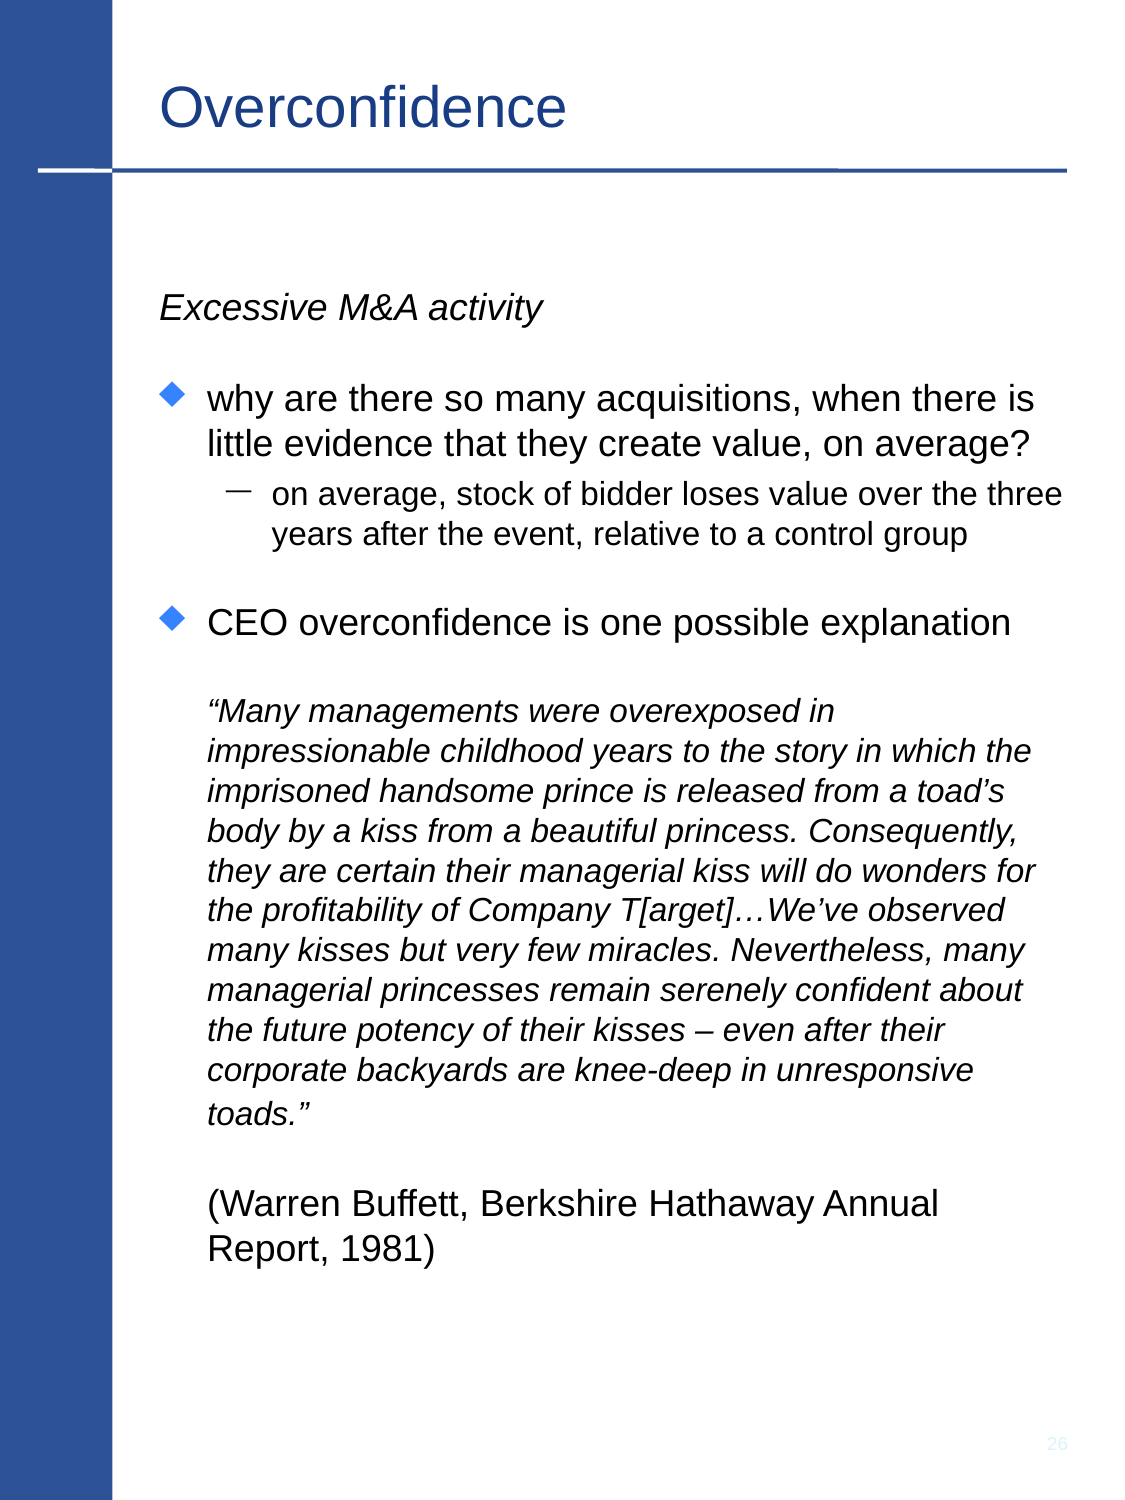

# Overconfidence
Excessive M&A activity
why are there so many acquisitions, when there is little evidence that they create value, on average?
on average, stock of bidder loses value over the three years after the event, relative to a control group
CEO overconfidence is one possible explanation
	“Many managements were overexposed in impressionable childhood years to the story in which the imprisoned handsome prince is released from a toad’s body by a kiss from a beautiful princess. Consequently, they are certain their managerial kiss will do wonders for the profitability of Company T[arget]…We’ve observed many kisses but very few miracles. Nevertheless, many managerial princesses remain serenely confident about the future potency of their kisses – even after their corporate backyards are knee-deep in unresponsive toads.”
	(Warren Buffett, Berkshire Hathaway Annual Report, 1981)
26